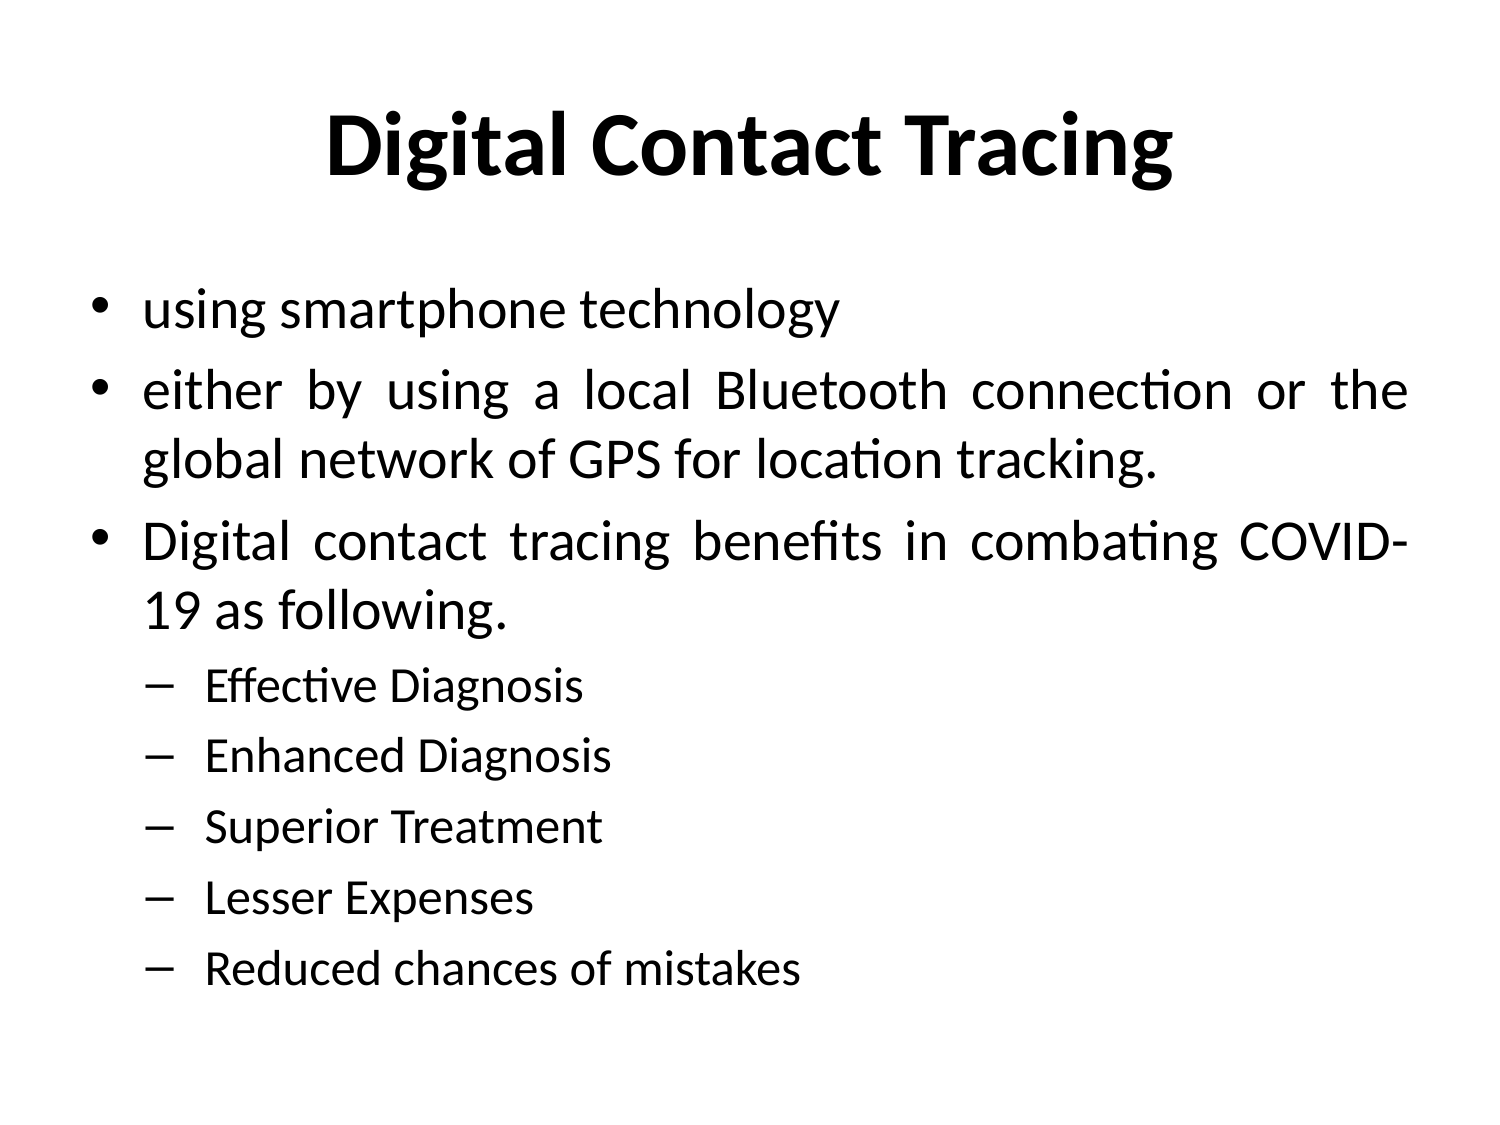

# Digital Contact Tracing
using smartphone technology
either by using a local Bluetooth connection or the global network of GPS for location tracking.
Digital contact tracing benefits in combating COVID-19 as following.
Effective Diagnosis
Enhanced Diagnosis
Superior Treatment
Lesser Expenses
Reduced chances of mistakes